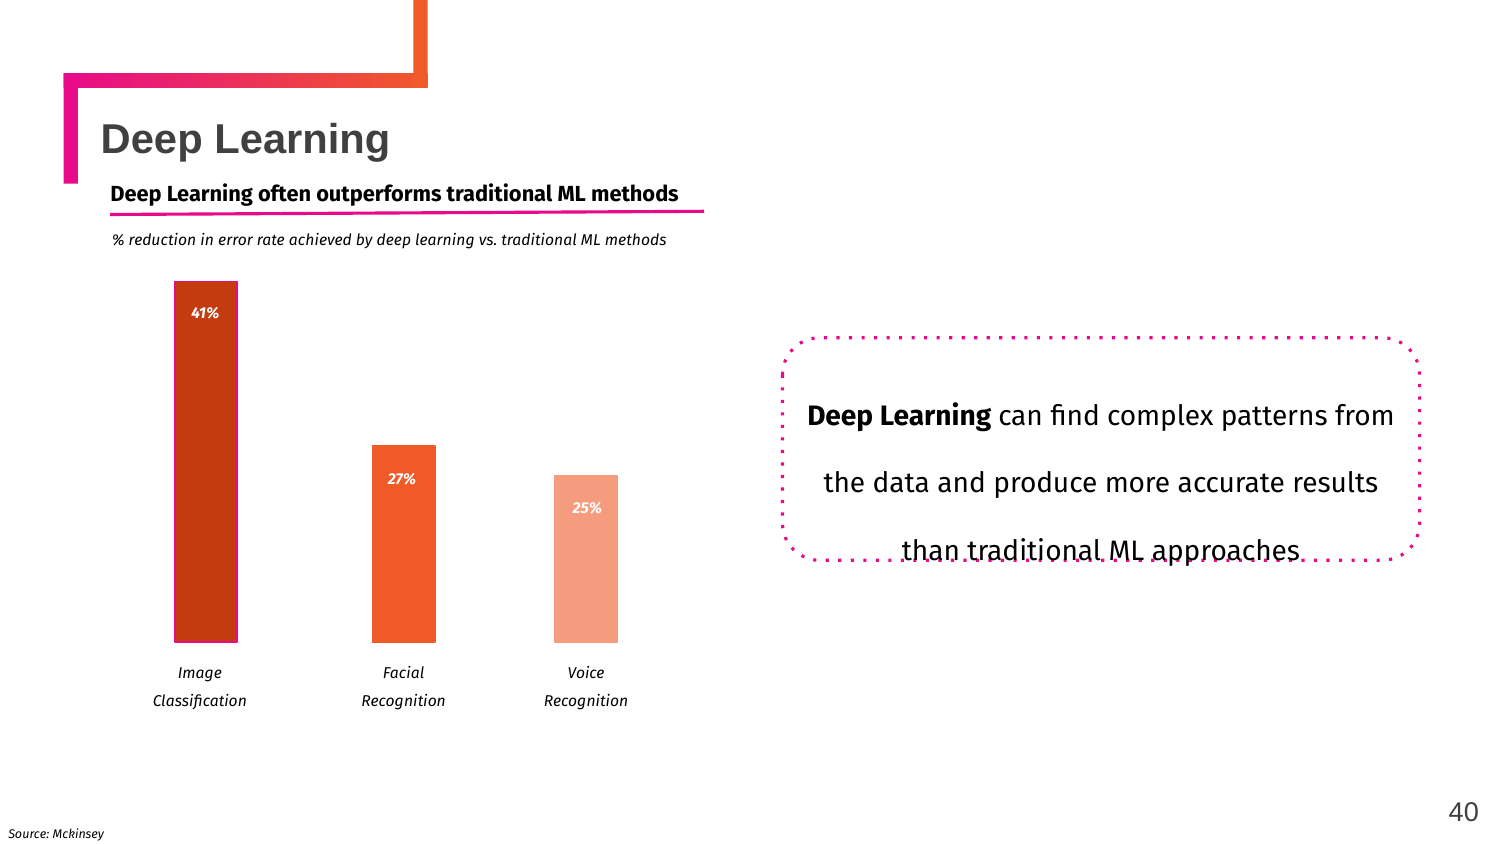

# Deep Learning
Deep Learning often outperforms traditional ML methods
% reduction in error rate achieved by deep learning vs. traditional ML methods

Facial
Recognition
Voice
Recognition
Image Classification
41%

Deep Learning can find complex patterns from the data and produce more accurate results than traditional ML approaches
27%
25%
41%
40
Source: Mckinsey